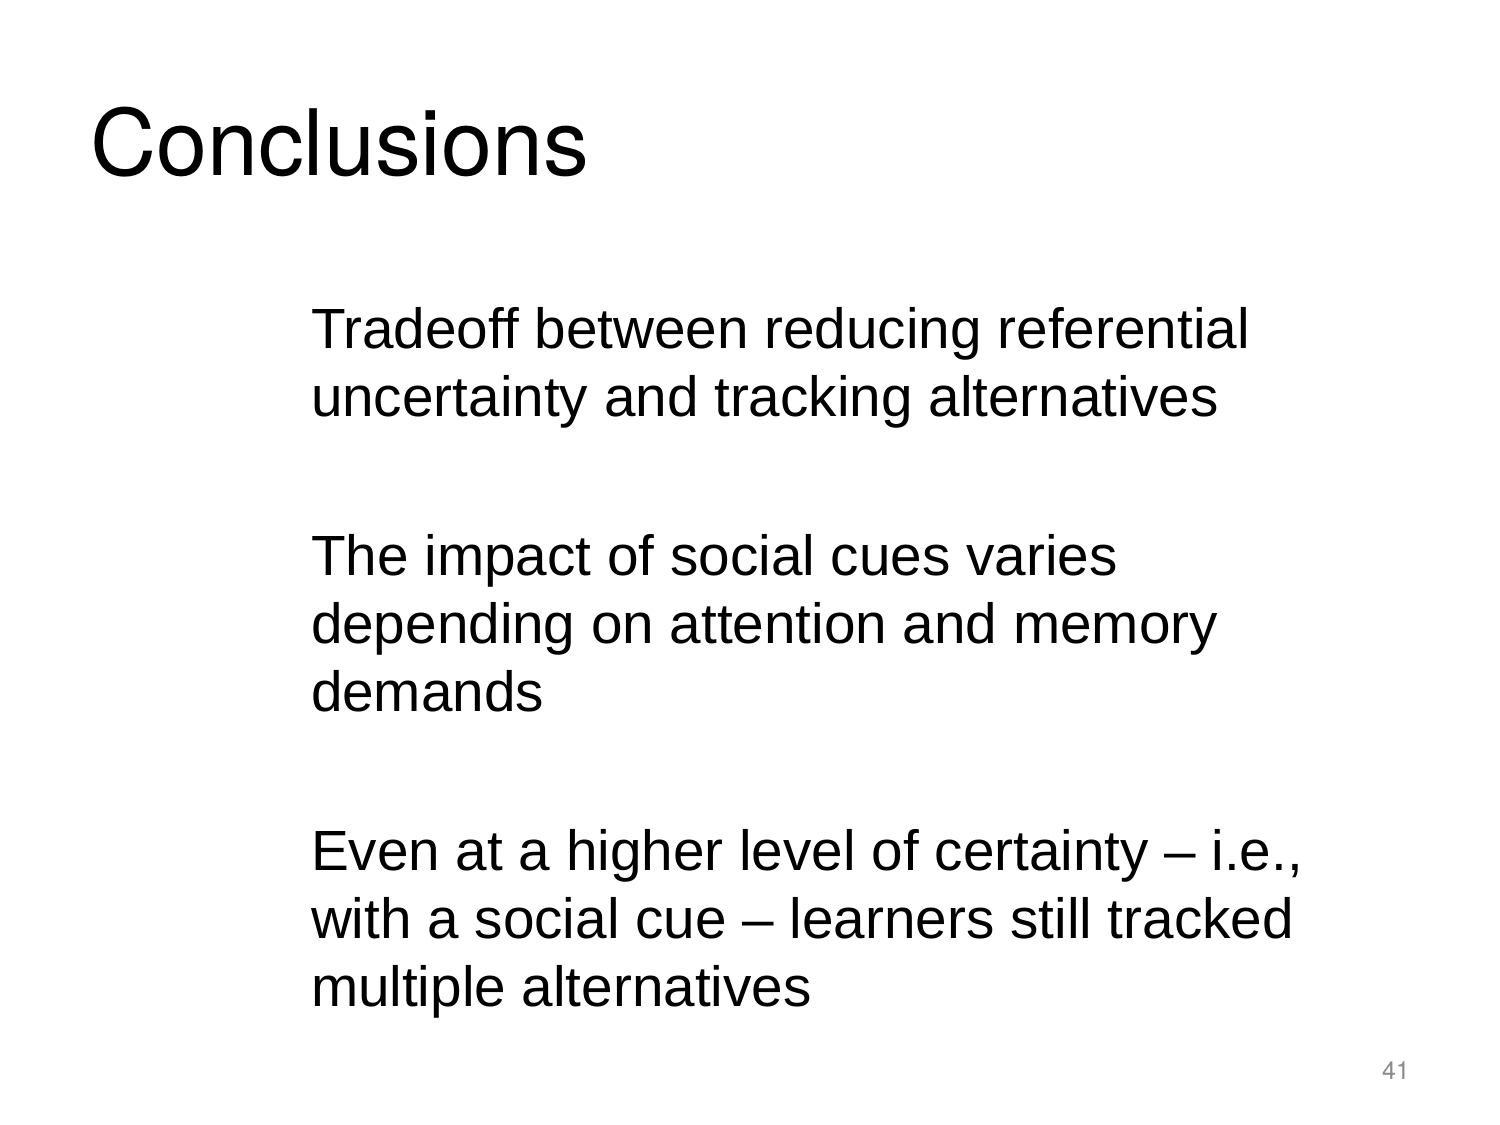

# Conclusions
Tradeoff between reducing referential uncertainty and tracking alternatives

The impact of social cues varies depending on attention and memory demands

Even at a higher level of certainty – i.e., with a social cue – learners still tracked multiple alternatives

41